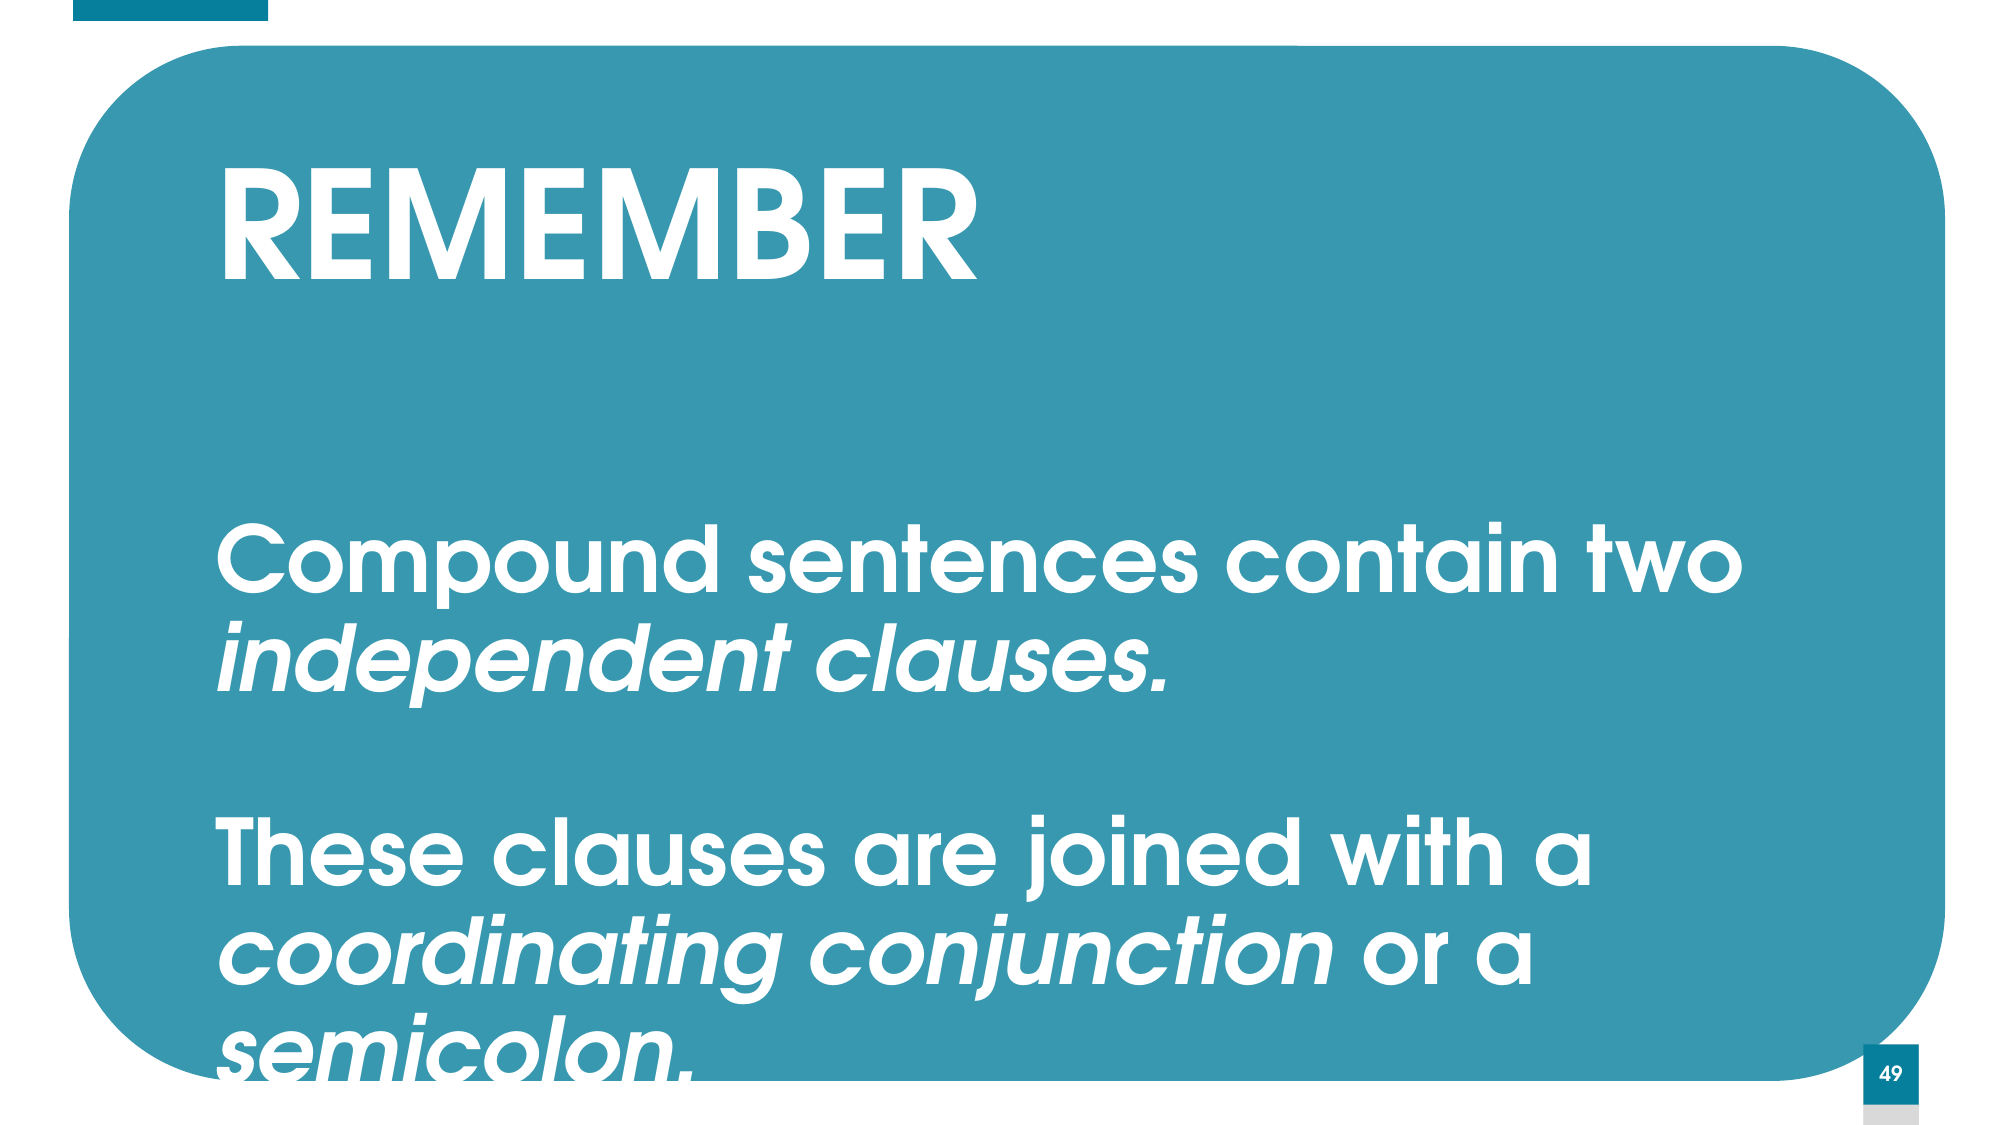

REMEMBER
Compound sentences contain two
independent clauses.

These clauses are joined with a coordinating conjunction or a semicolon.

49